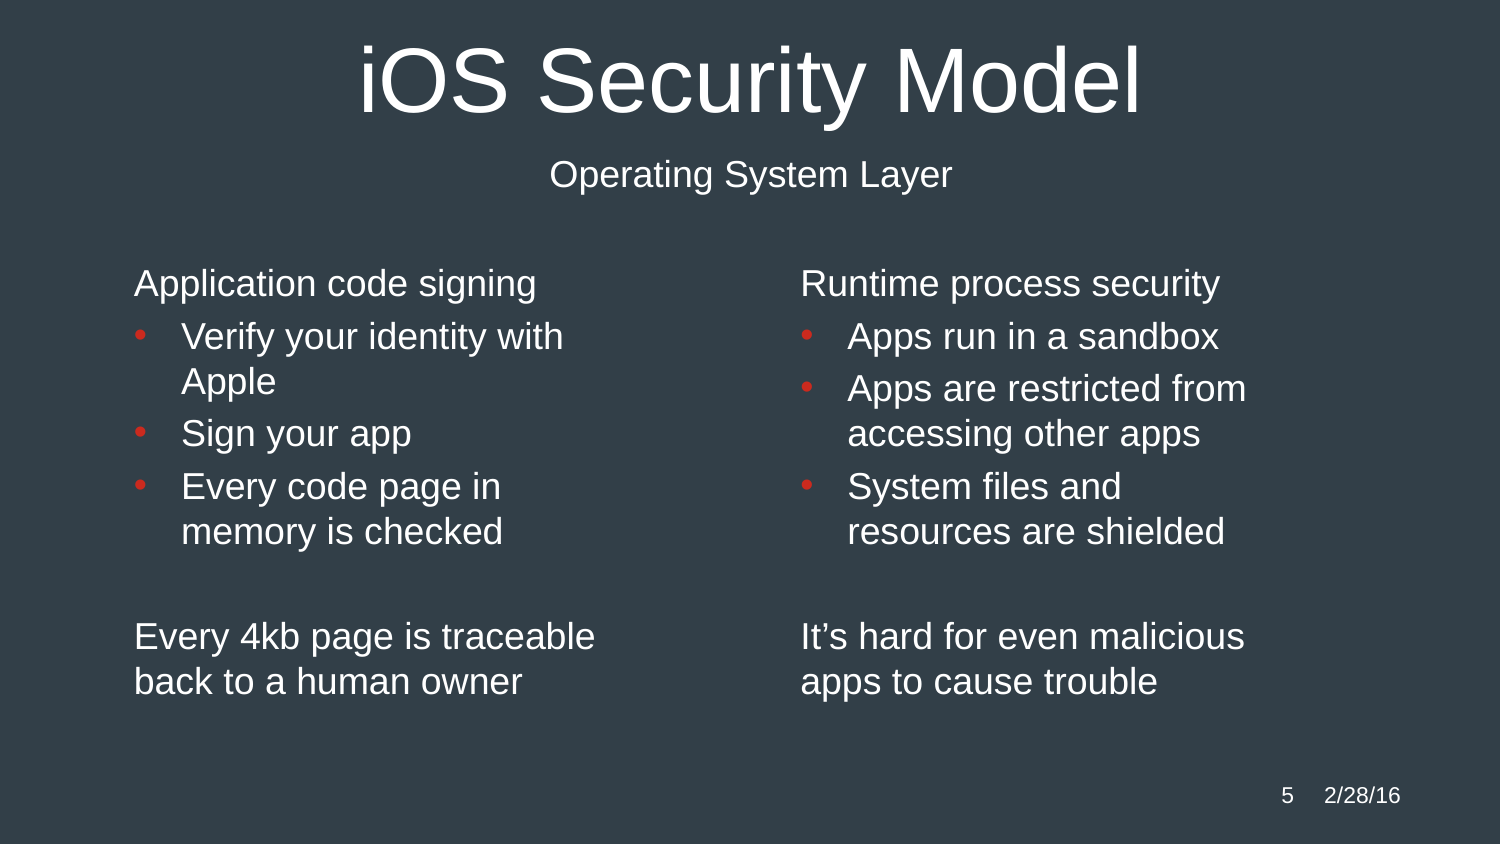

iOS Security Model
Operating System Layer
Application code signing
Verify your identity with Apple
Sign your app
Every code page in memory is checked

Every 4kb page is traceable back to a human owner
Runtime process security
Apps run in a sandbox
Apps are restricted from accessing other apps
System files and resources are shielded

It’s hard for even malicious apps to cause trouble
5
2/28/16